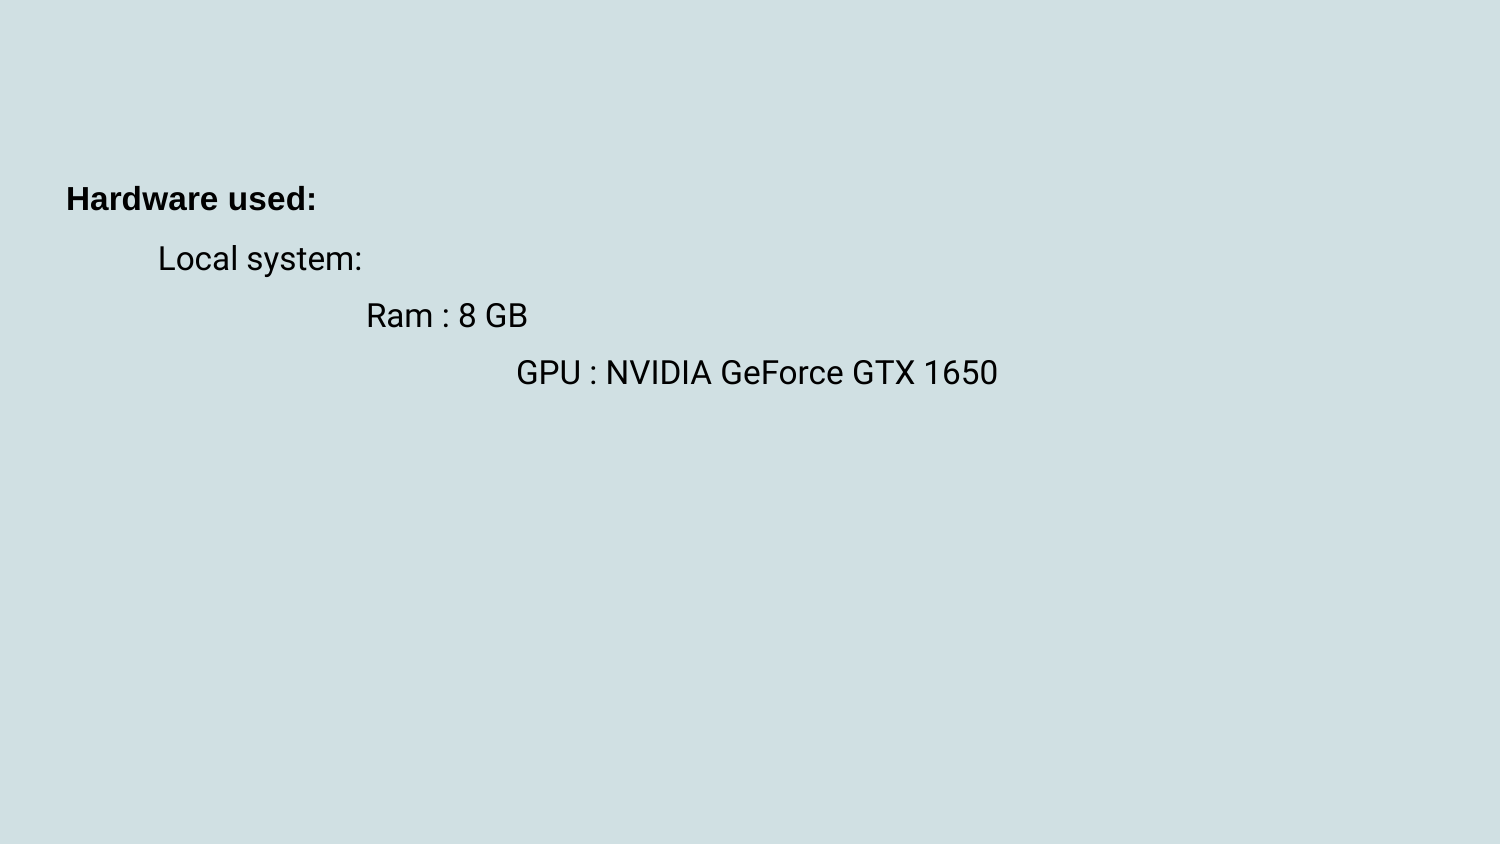

Hardware used:
  Local system:
		Ram : 8 GB
			GPU : NVIDIA GeForce GTX 1650